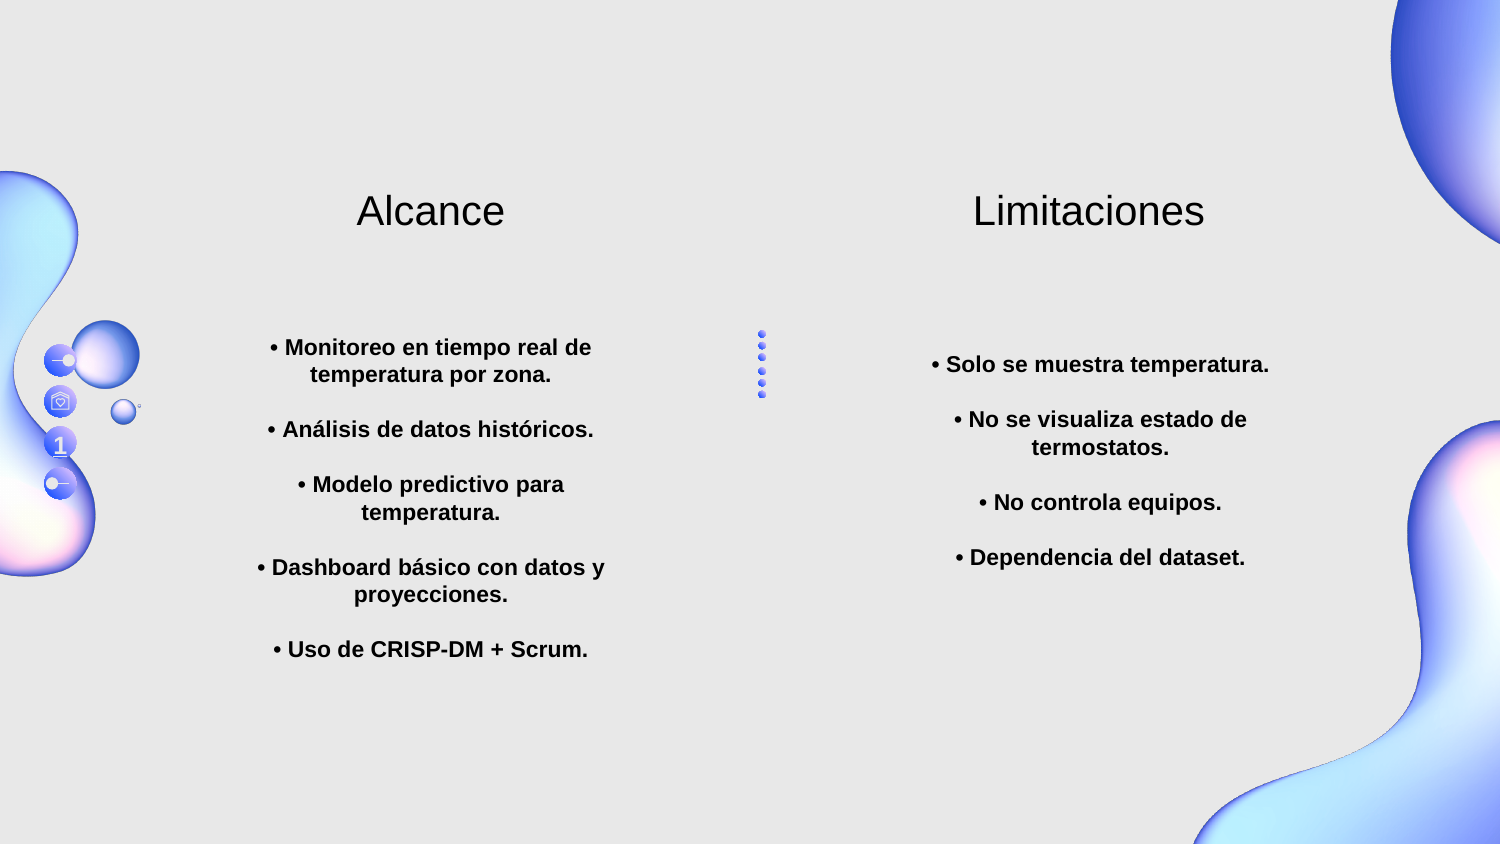

Alcance
Limitaciones
• Monitoreo en tiempo real de temperatura por zona.

• Análisis de datos históricos.

• Modelo predictivo para temperatura.

• Dashboard básico con datos y proyecciones.

• Uso de CRISP-DM + Scrum.
• Solo se muestra temperatura.

• No se visualiza estado de termostatos.

• No controla equipos.

• Dependencia del dataset.

1